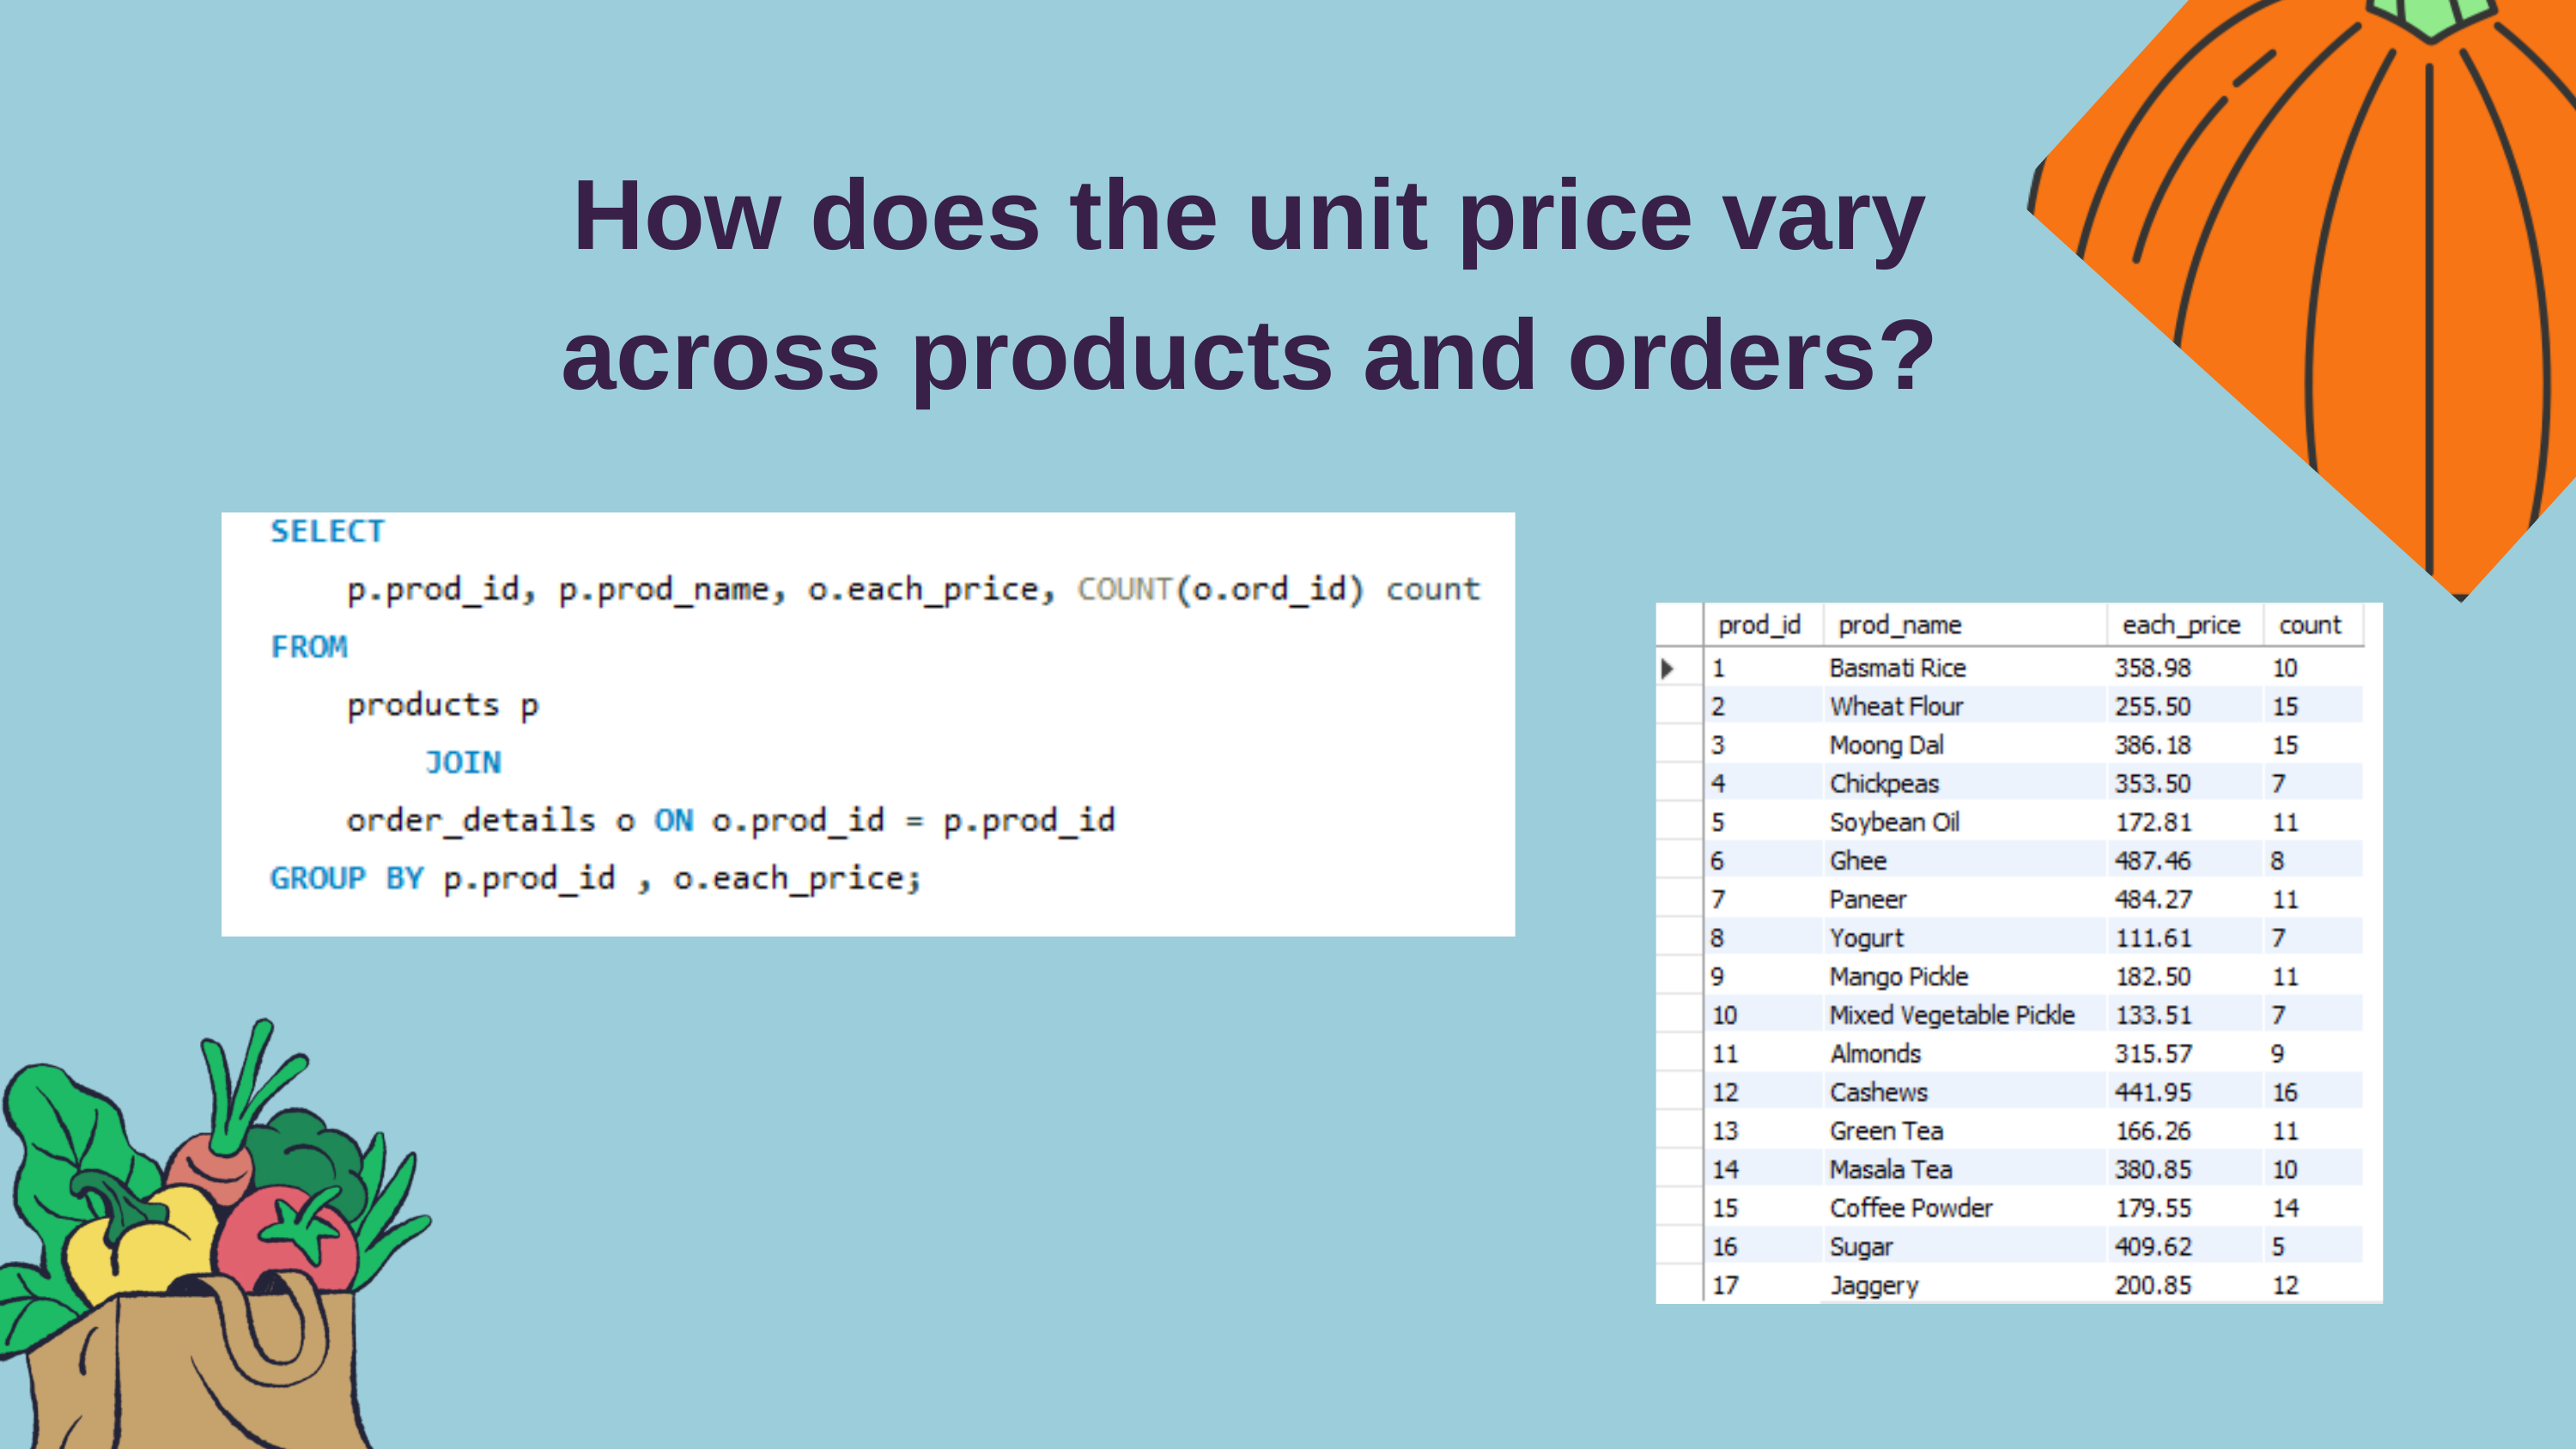

How does the unit price vary across products and orders?